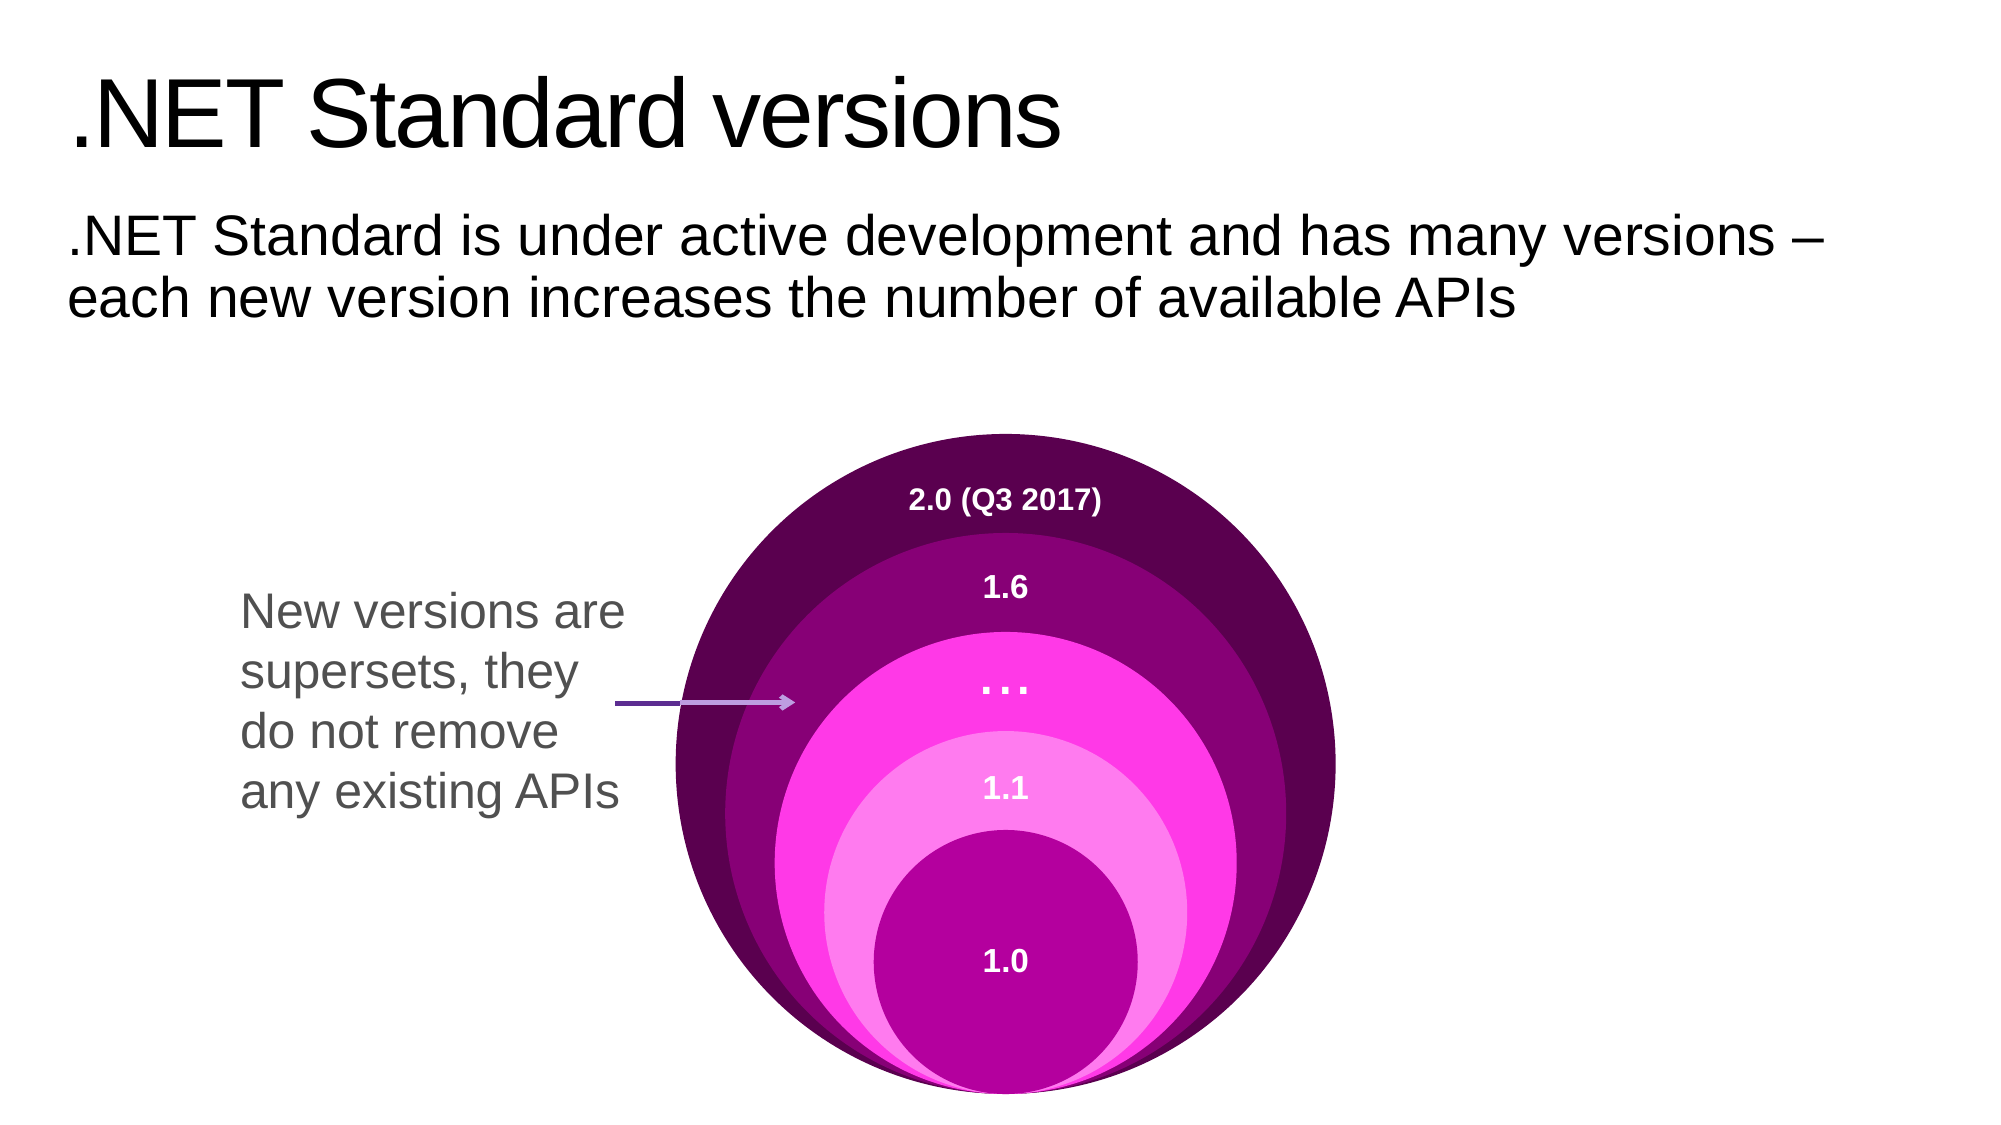

# .NET Standard versions
.NET Standard is under active development and has many versions – each new version increases the number of available APIs
2.0 (Q3 2017)
1.6
...
1.1
1.0
New versions are
supersets, they
do not remove
any existing APIs